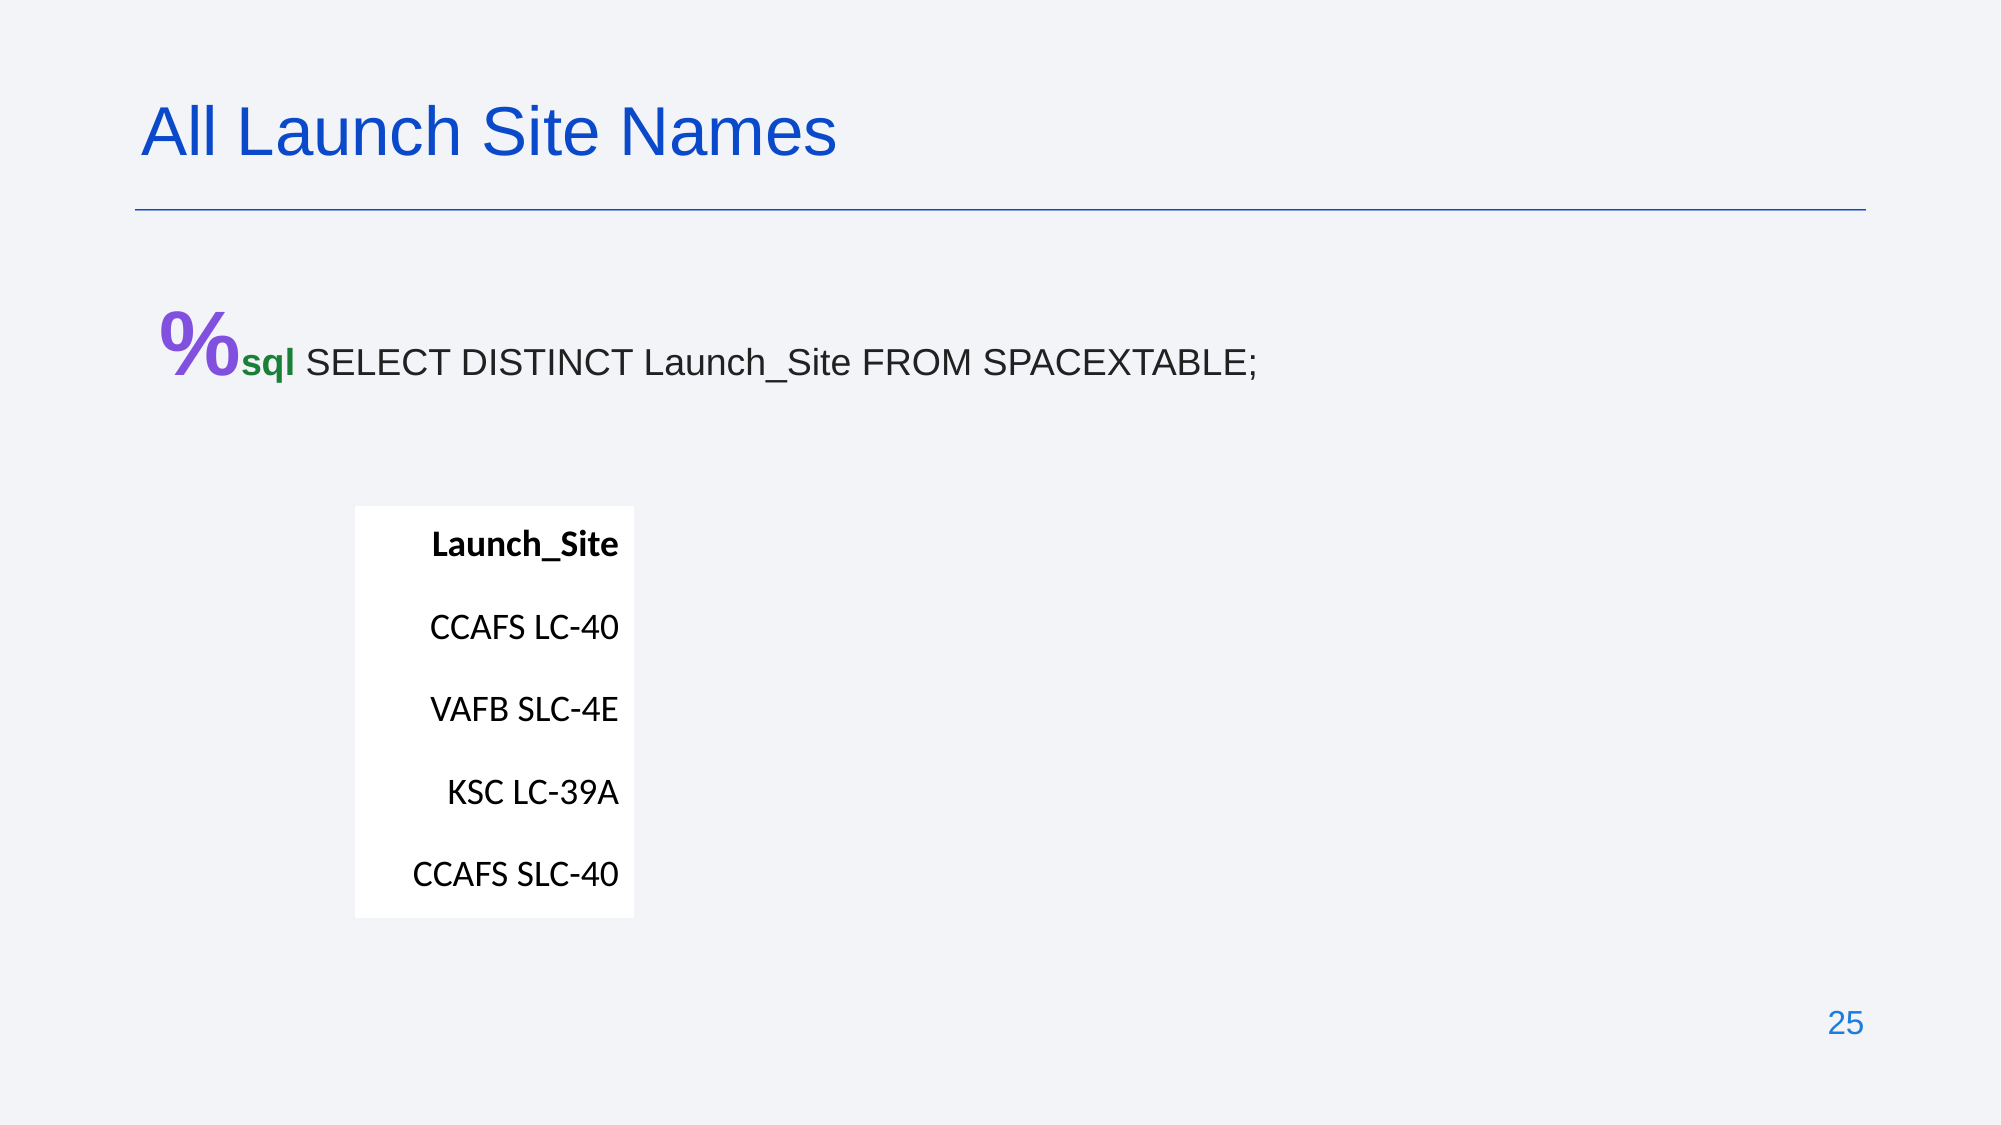

All Launch Site Names
%sql SELECT DISTINCT Launch_Site FROM SPACEXTABLE;

| Launch\_Site |
| --- |
| CCAFS LC-40 |
| VAFB SLC-4E |
| KSC LC-39A |
| CCAFS SLC-40 |
25